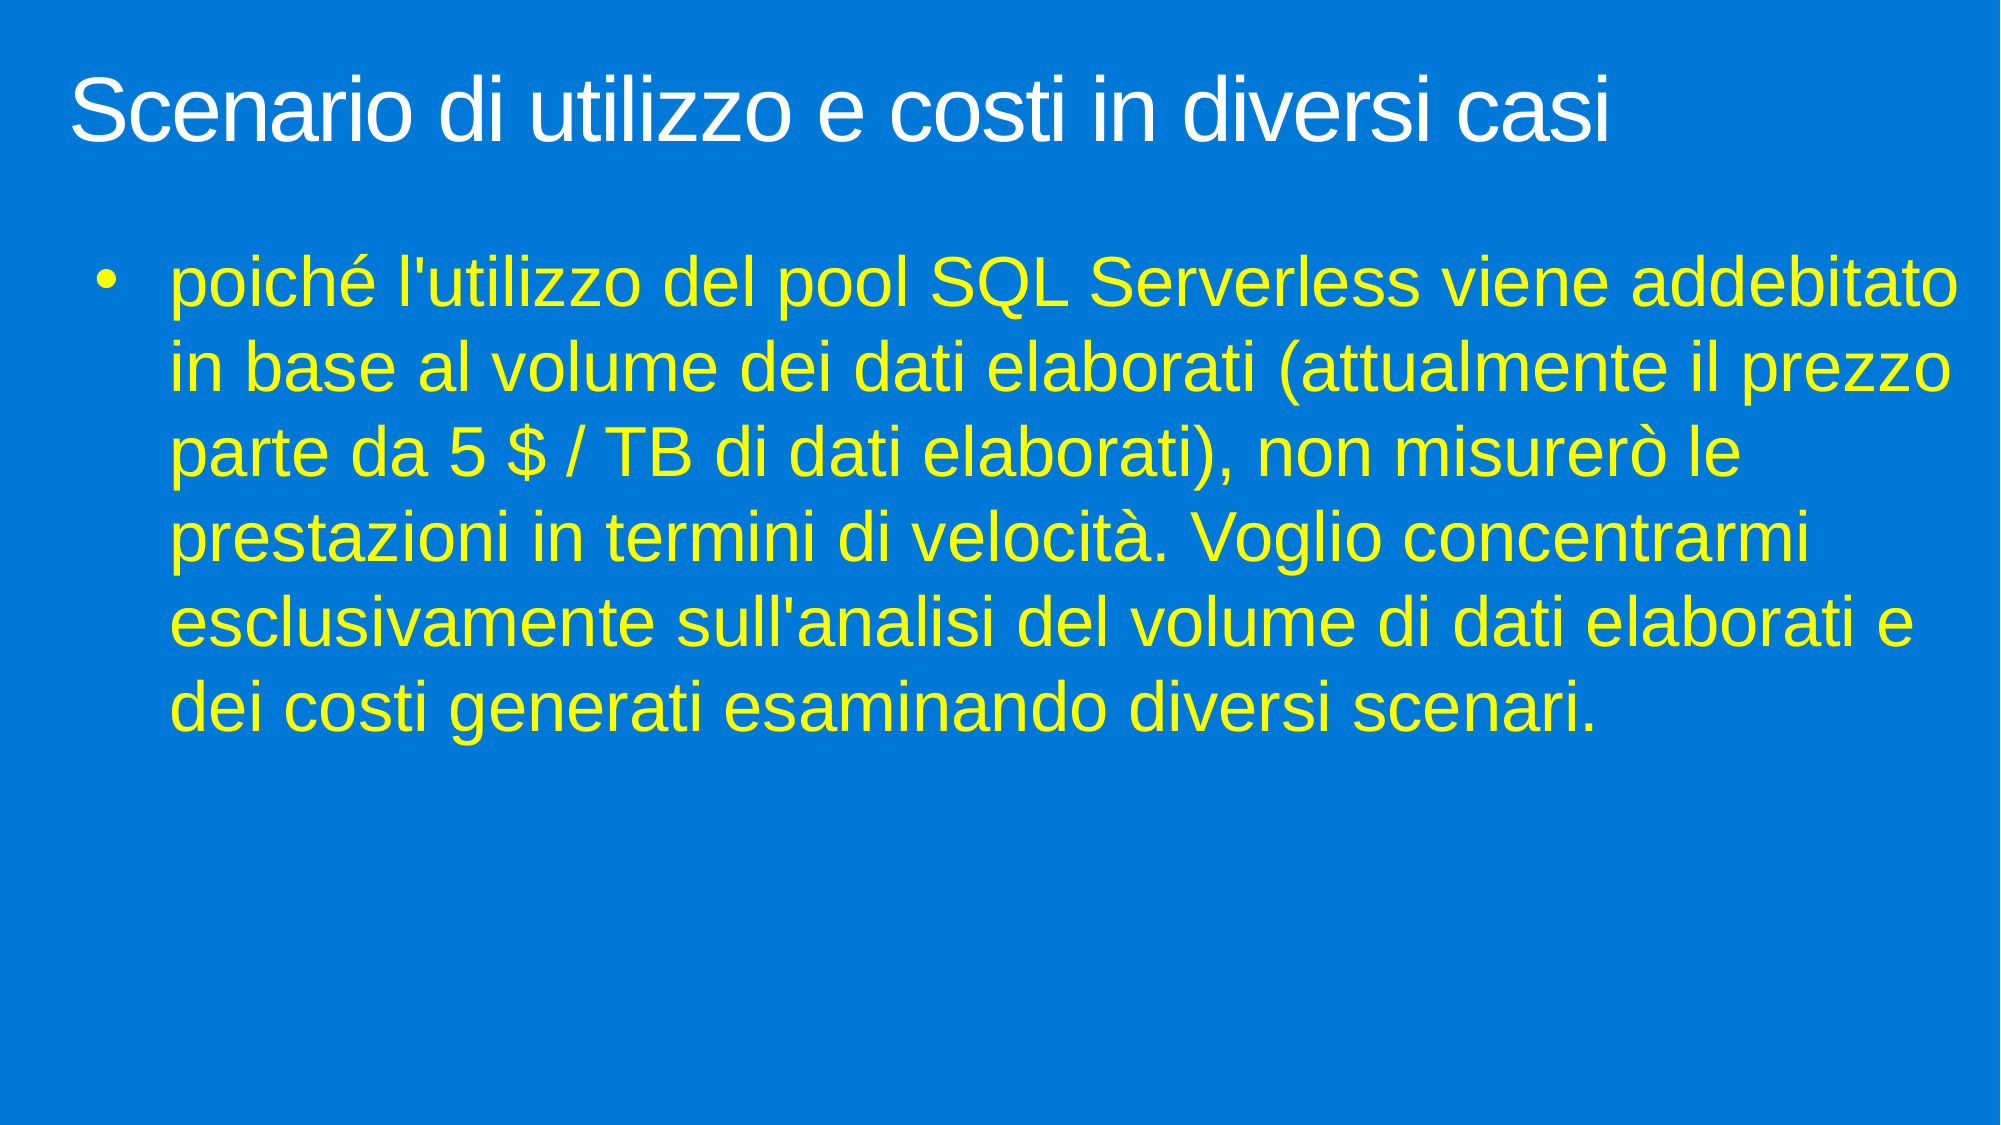

# Scenario di utilizzo e costi in diversi casi
poiché l'utilizzo del pool SQL Serverless viene addebitato in base al volume dei dati elaborati (attualmente il prezzo parte da 5 $ / TB di dati elaborati), non misurerò le prestazioni in termini di velocità. Voglio concentrarmi esclusivamente sull'analisi del volume di dati elaborati e dei costi generati esaminando diversi scenari.